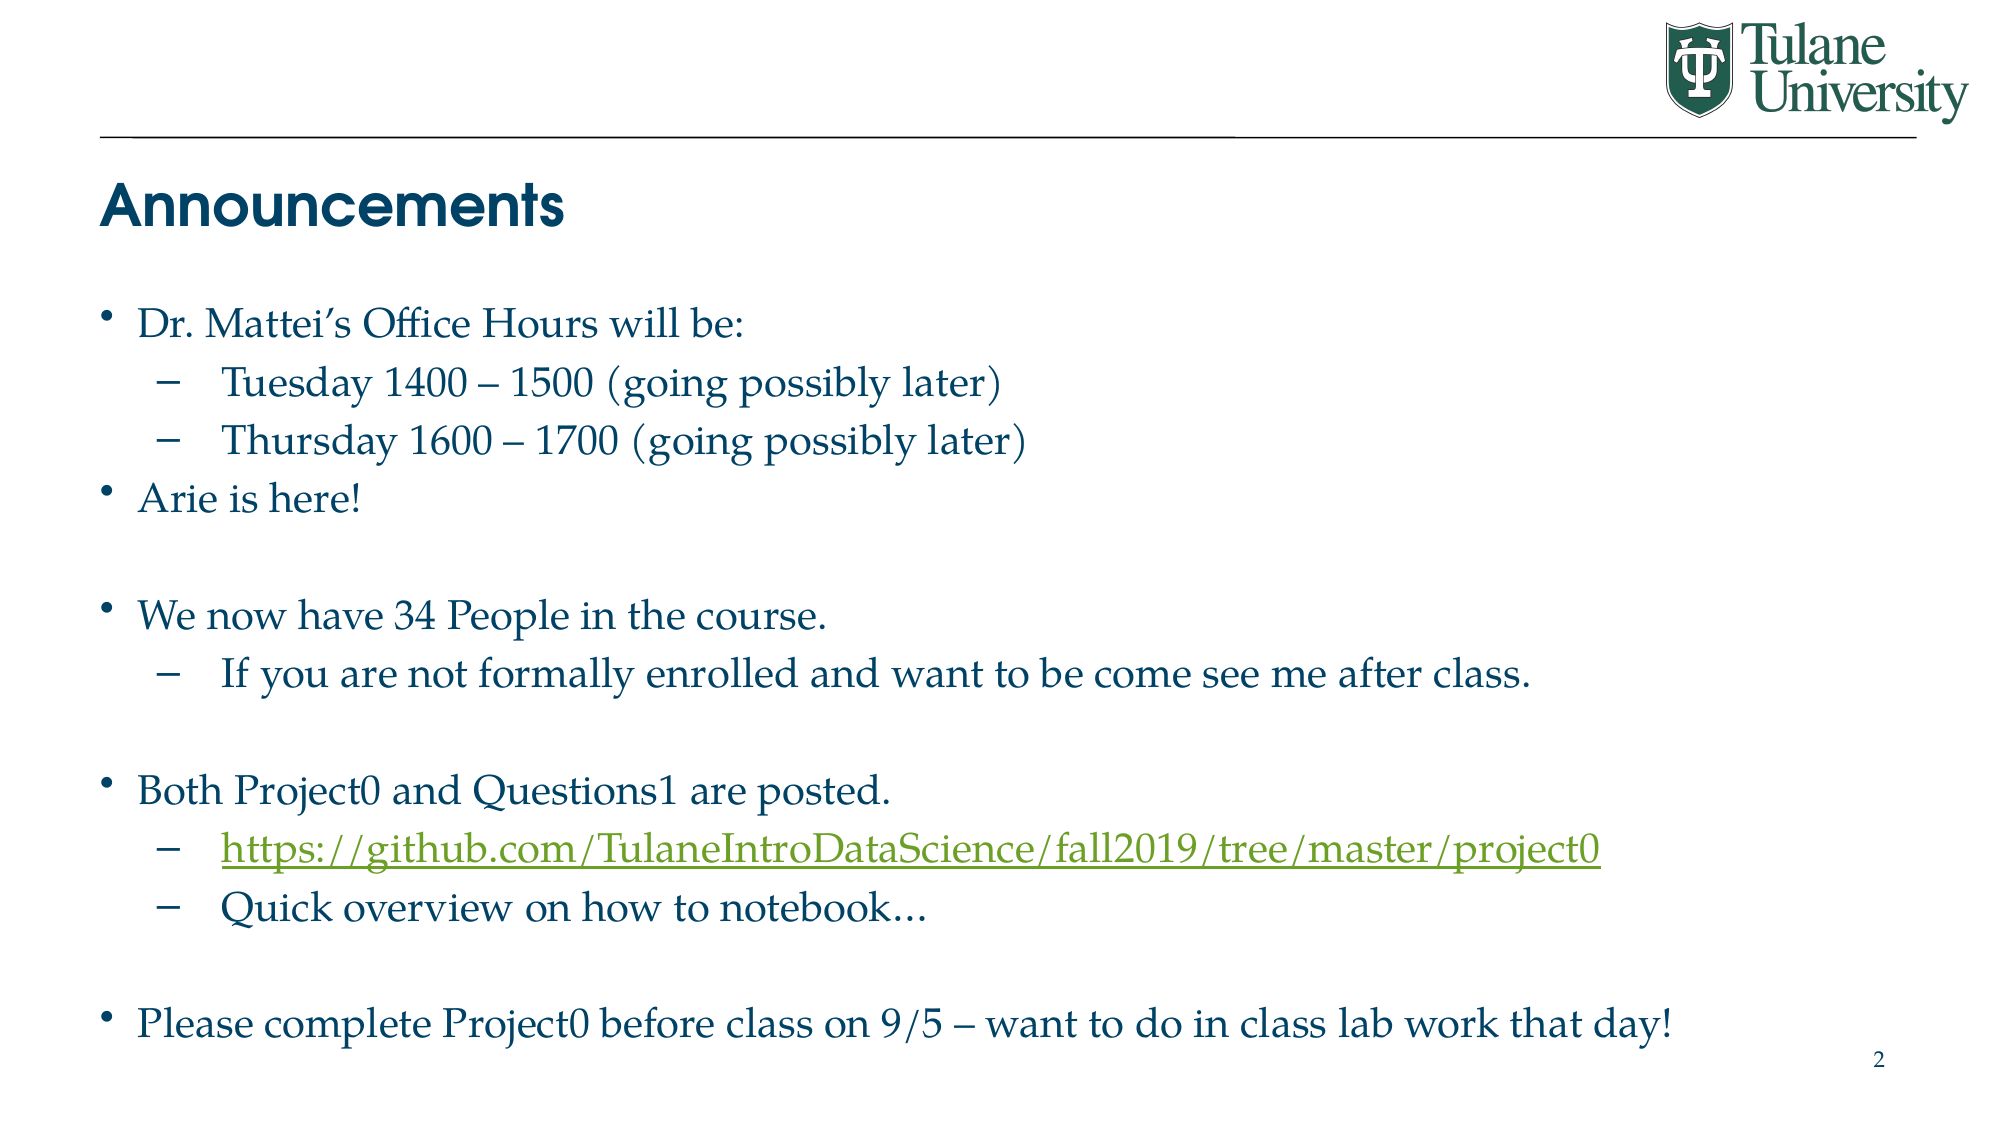

# Announcements
Dr. Mattei’s Office Hours will be:
Tuesday 1400 – 1500 (going possibly later)
Thursday 1600 – 1700 (going possibly later)
Arie is here!

We now have 34 People in the course.
If you are not formally enrolled and want to be come see me after class.

Both Project0 and Questions1 are posted.
https://github.com/TulaneIntroDataScience/fall2019/tree/master/project0
Quick overview on how to notebook…

Please complete Project0 before class on 9/5 – want to do in class lab work that day!
2